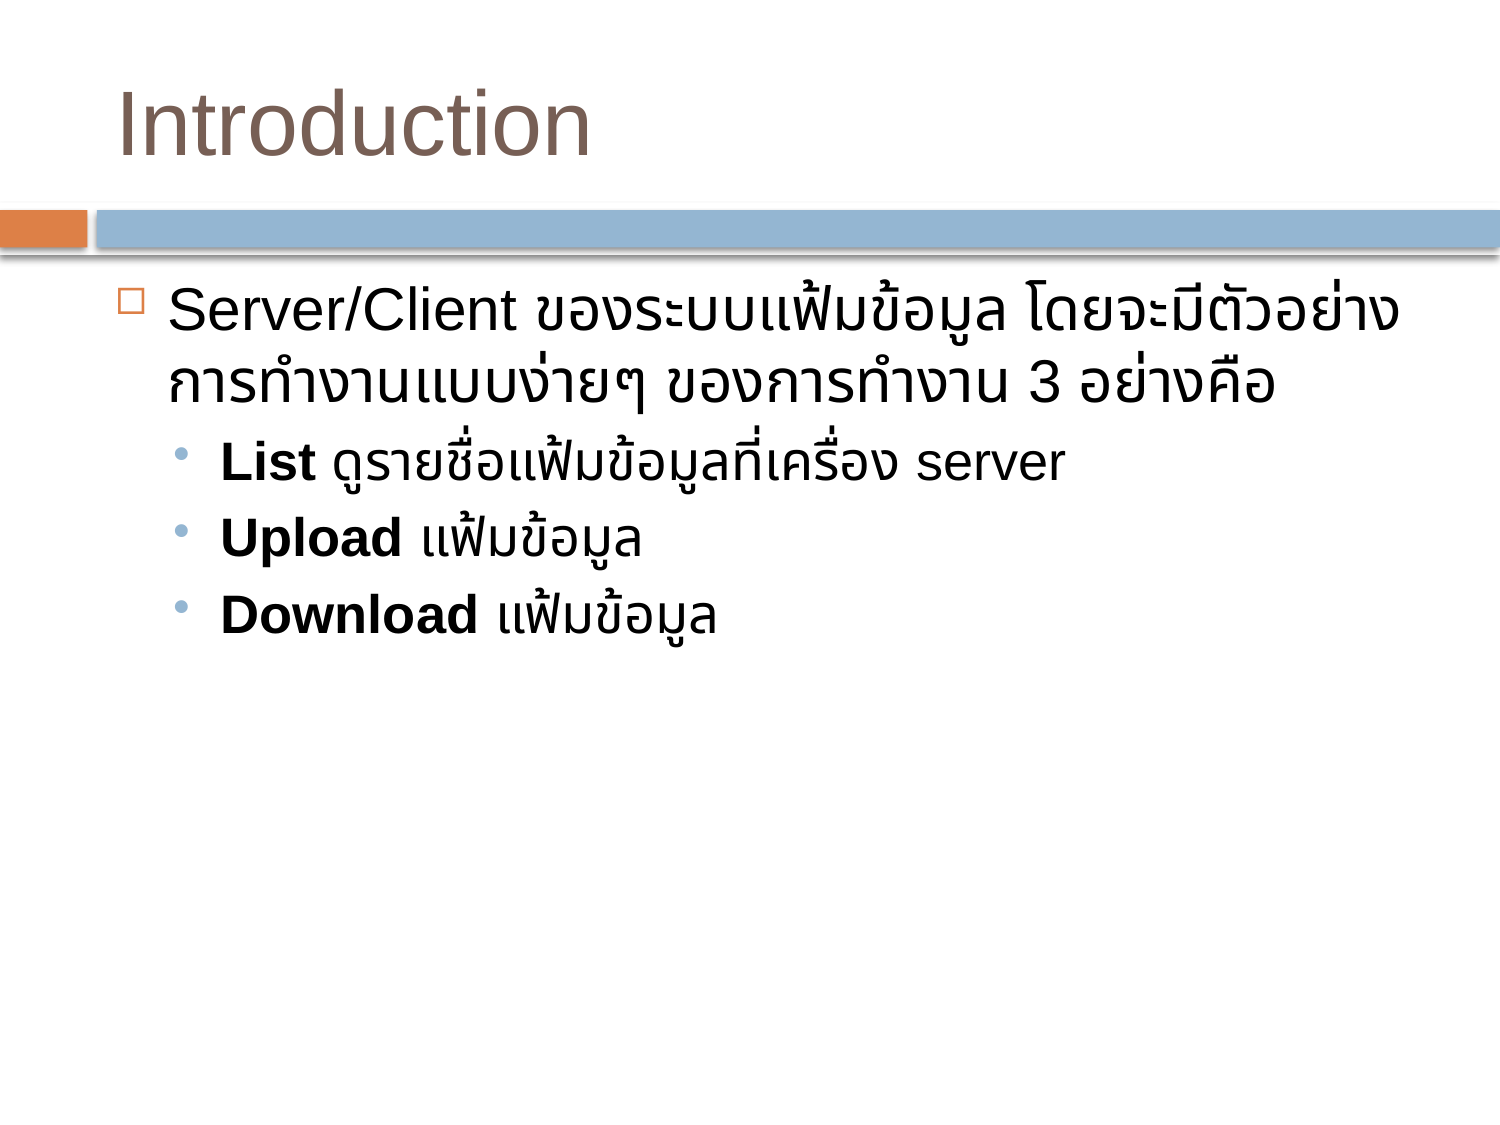

# Introduction
Server/Client ของระบบแฟ้มข้อมูล โดยจะมีตัวอย่างการทำงานแบบง่ายๆ ของการทำงาน 3 อย่างคือ
List ดูรายชื่อแฟ้มข้อมูลที่เครื่อง server
Upload แฟ้มข้อมูล
Download แฟ้มข้อมูล